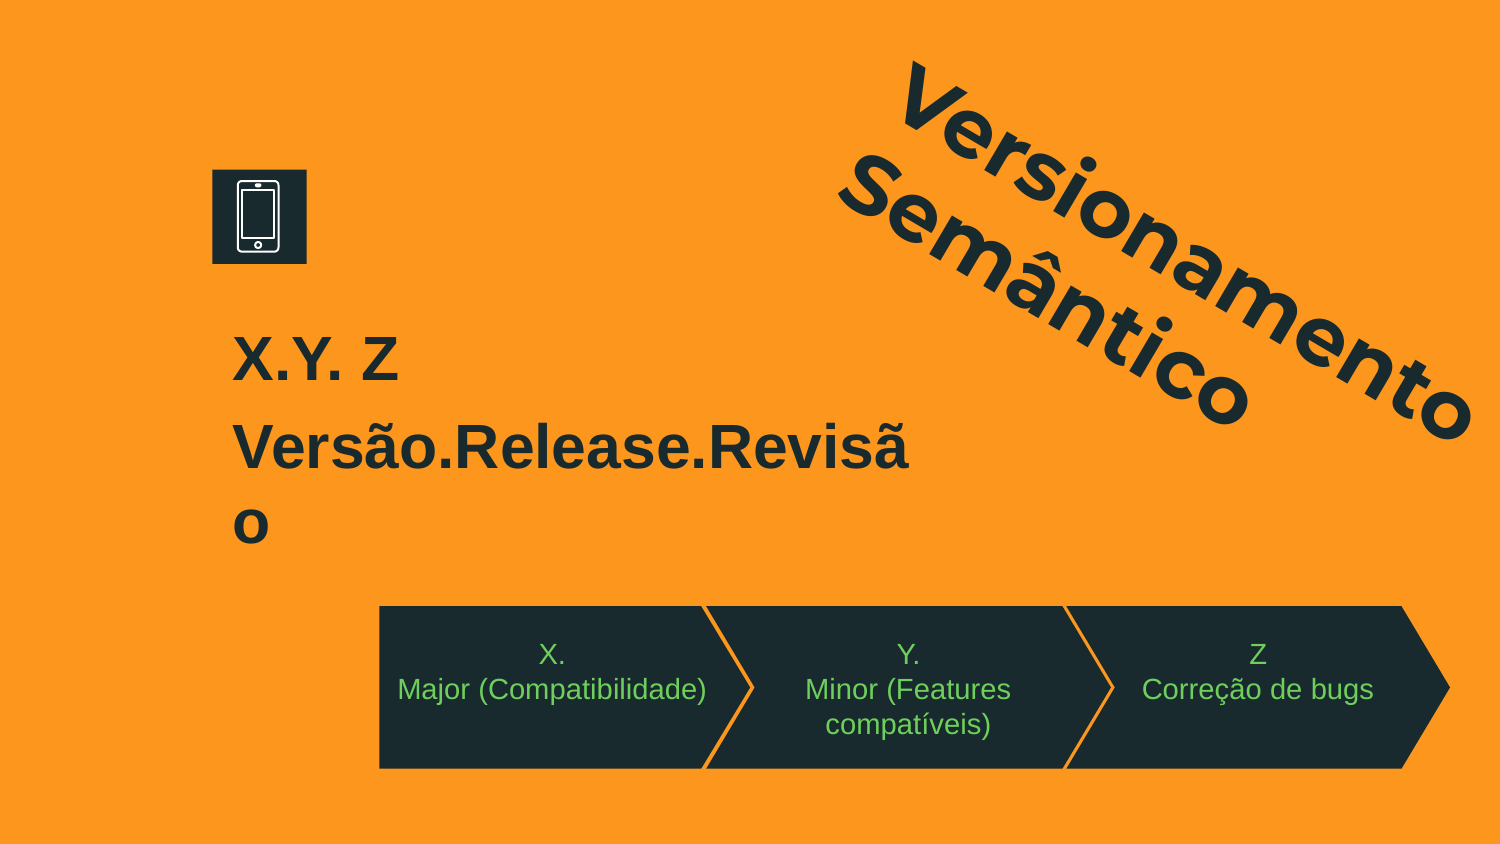

# Versionamento Semântico
X.Y. Z
Versão.Release.Revisão
X.
Major (Compatibilidade)

Y.
Minor (Features compatíveis)
Z
Correção de bugs